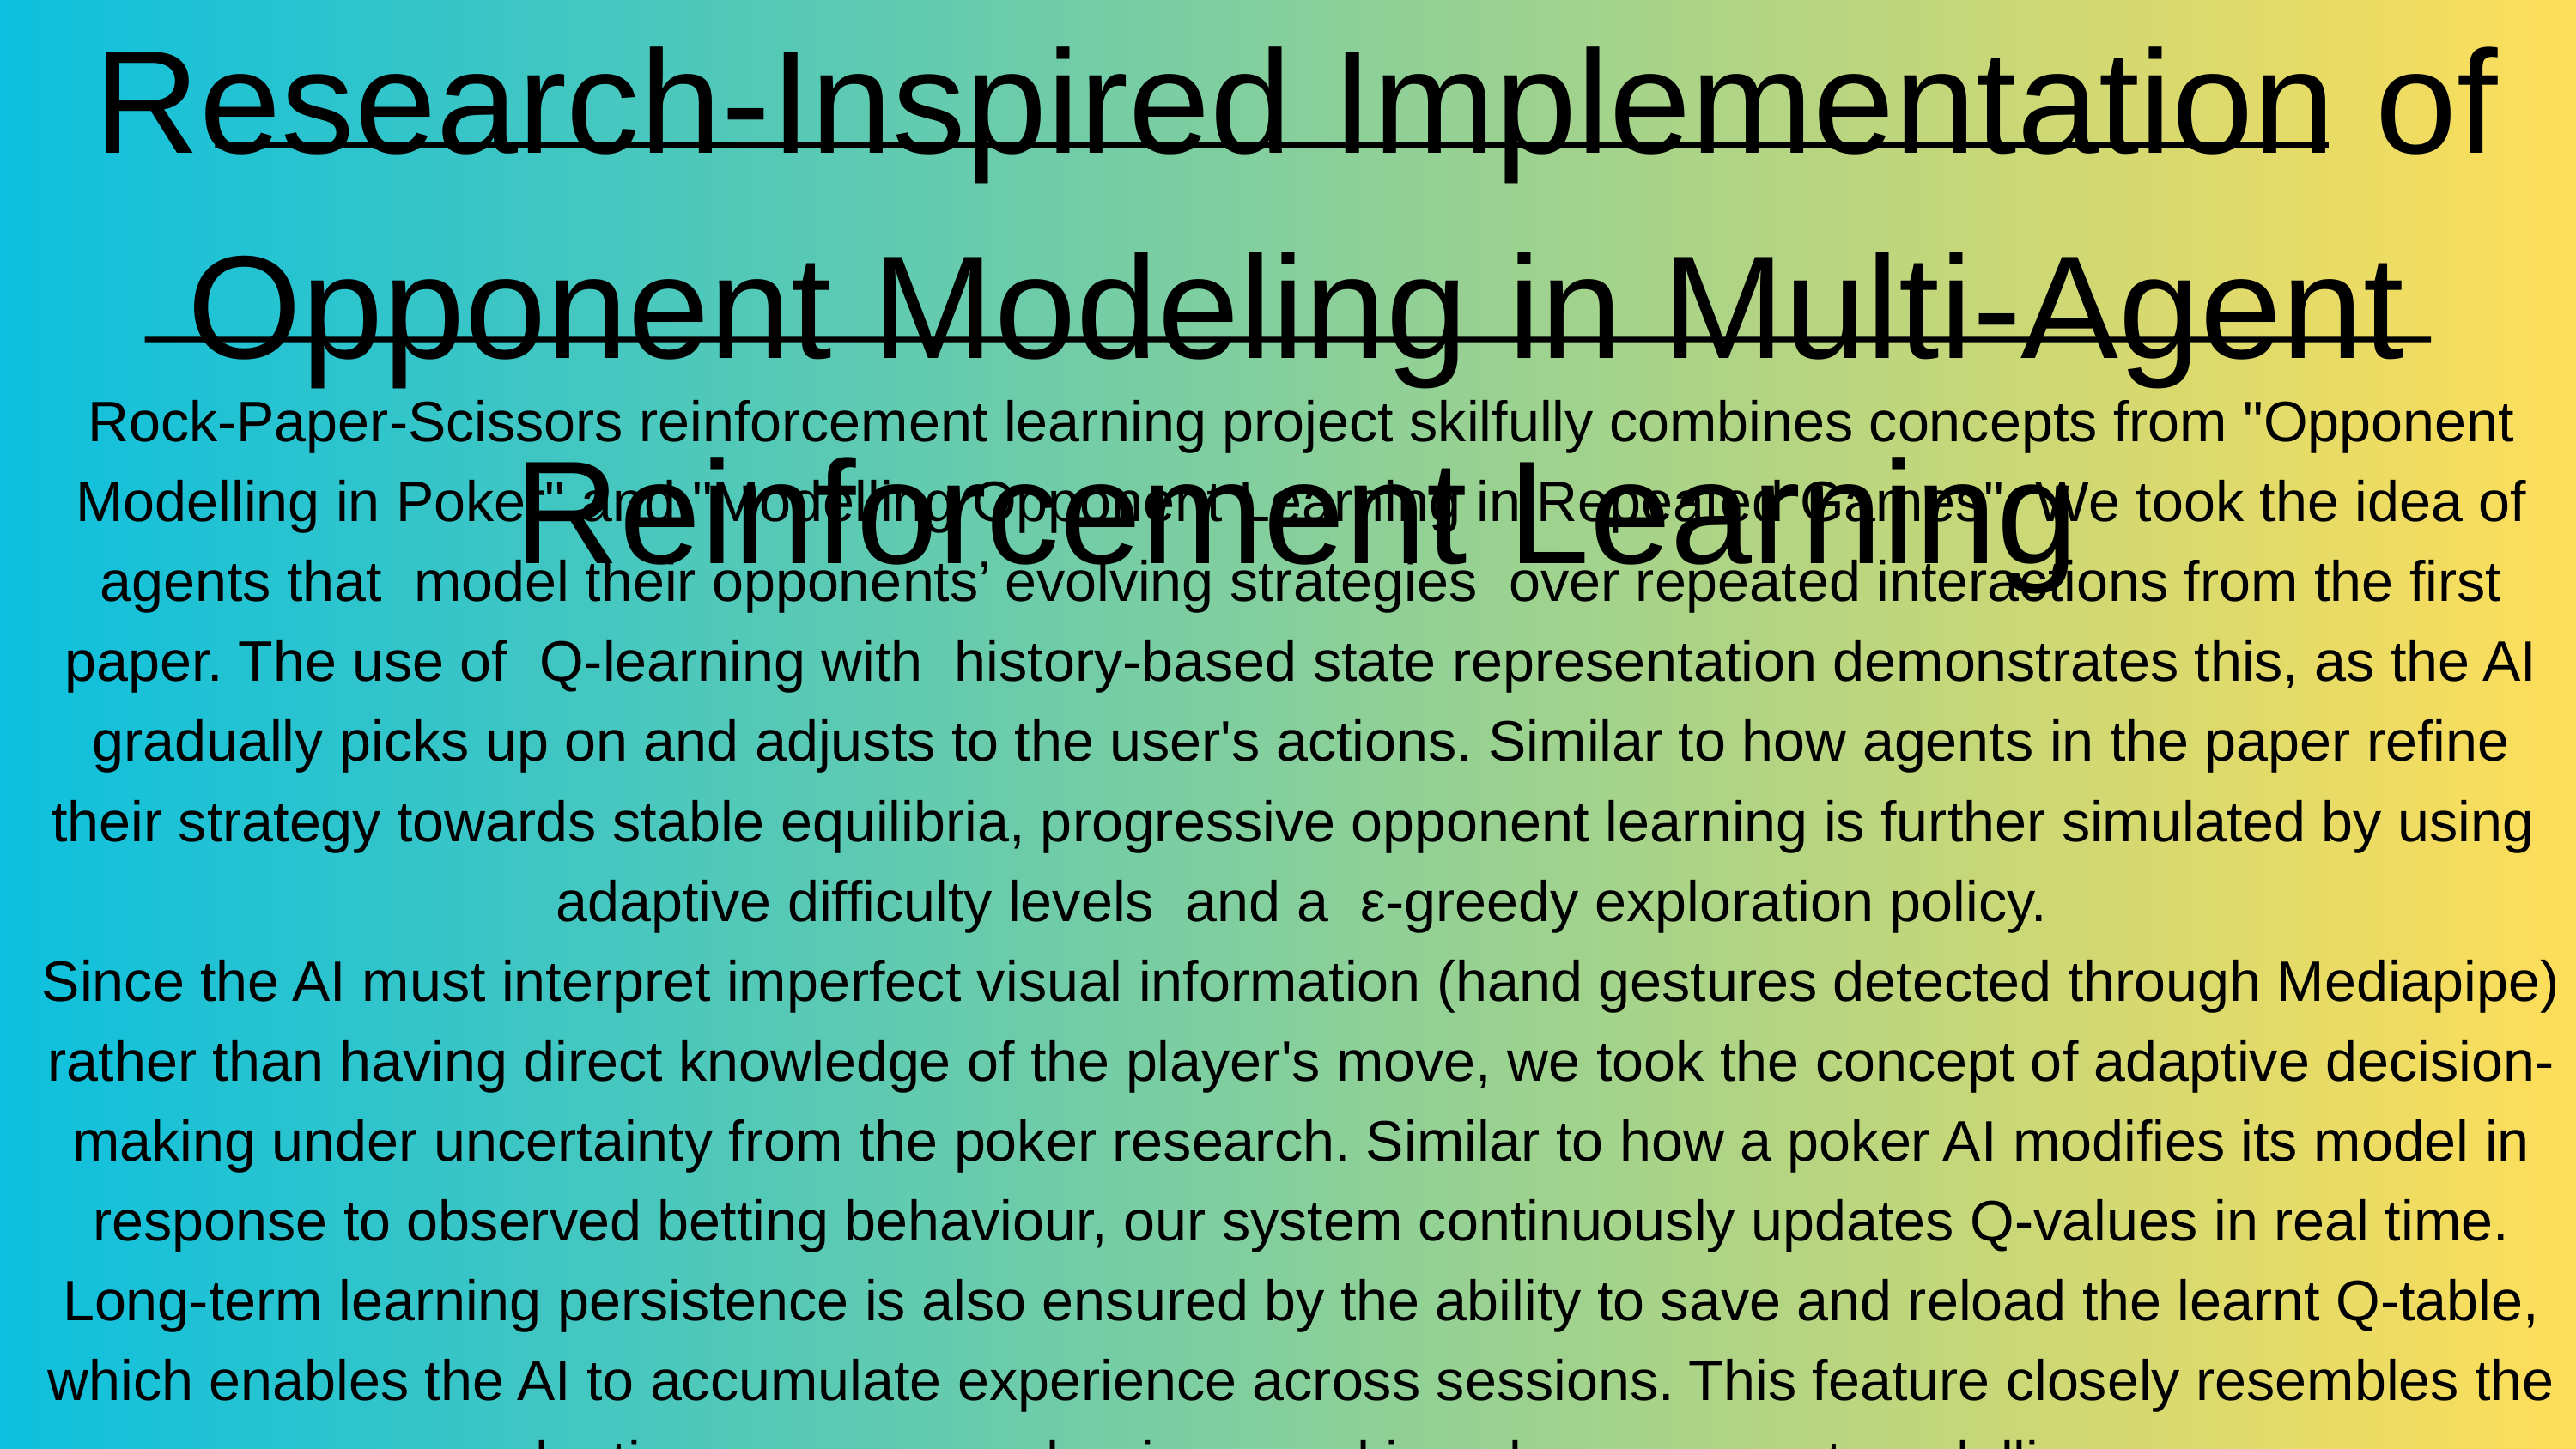

Research-Inspired Implementation of Opponent Modeling in Multi-Agent Reinforcement Learning

Rock-Paper-Scissors reinforcement learning project skilfully combines concepts from "Opponent Modelling in Poker" and "Modelling Opponent Learning in Repeated Games". We took the idea of agents that  model their opponents’ evolving strategies  over repeated interactions from the first paper. The use of  Q-learning with  history-based state representation demonstrates this, as the AI gradually picks up on and adjusts to the user's actions. Similar to how agents in the paper refine their strategy towards stable equilibria, progressive opponent learning is further simulated by using  adaptive difficulty levels  and a  ε-greedy exploration policy.
Since the AI must interpret imperfect visual information (hand gestures detected through Mediapipe) rather than having direct knowledge of the player's move, we took the concept of adaptive decision-making under uncertainty from the poker research. Similar to how a poker AI modifies its model in response to observed betting behaviour, our system continuously updates Q-values in real time. Long-term learning persistence is also ensured by the ability to save and reload the learnt Q-table, which enables the AI to accumulate experience across sessions. This feature closely resembles the adaptive memory mechanism used in poker opponent modelling.